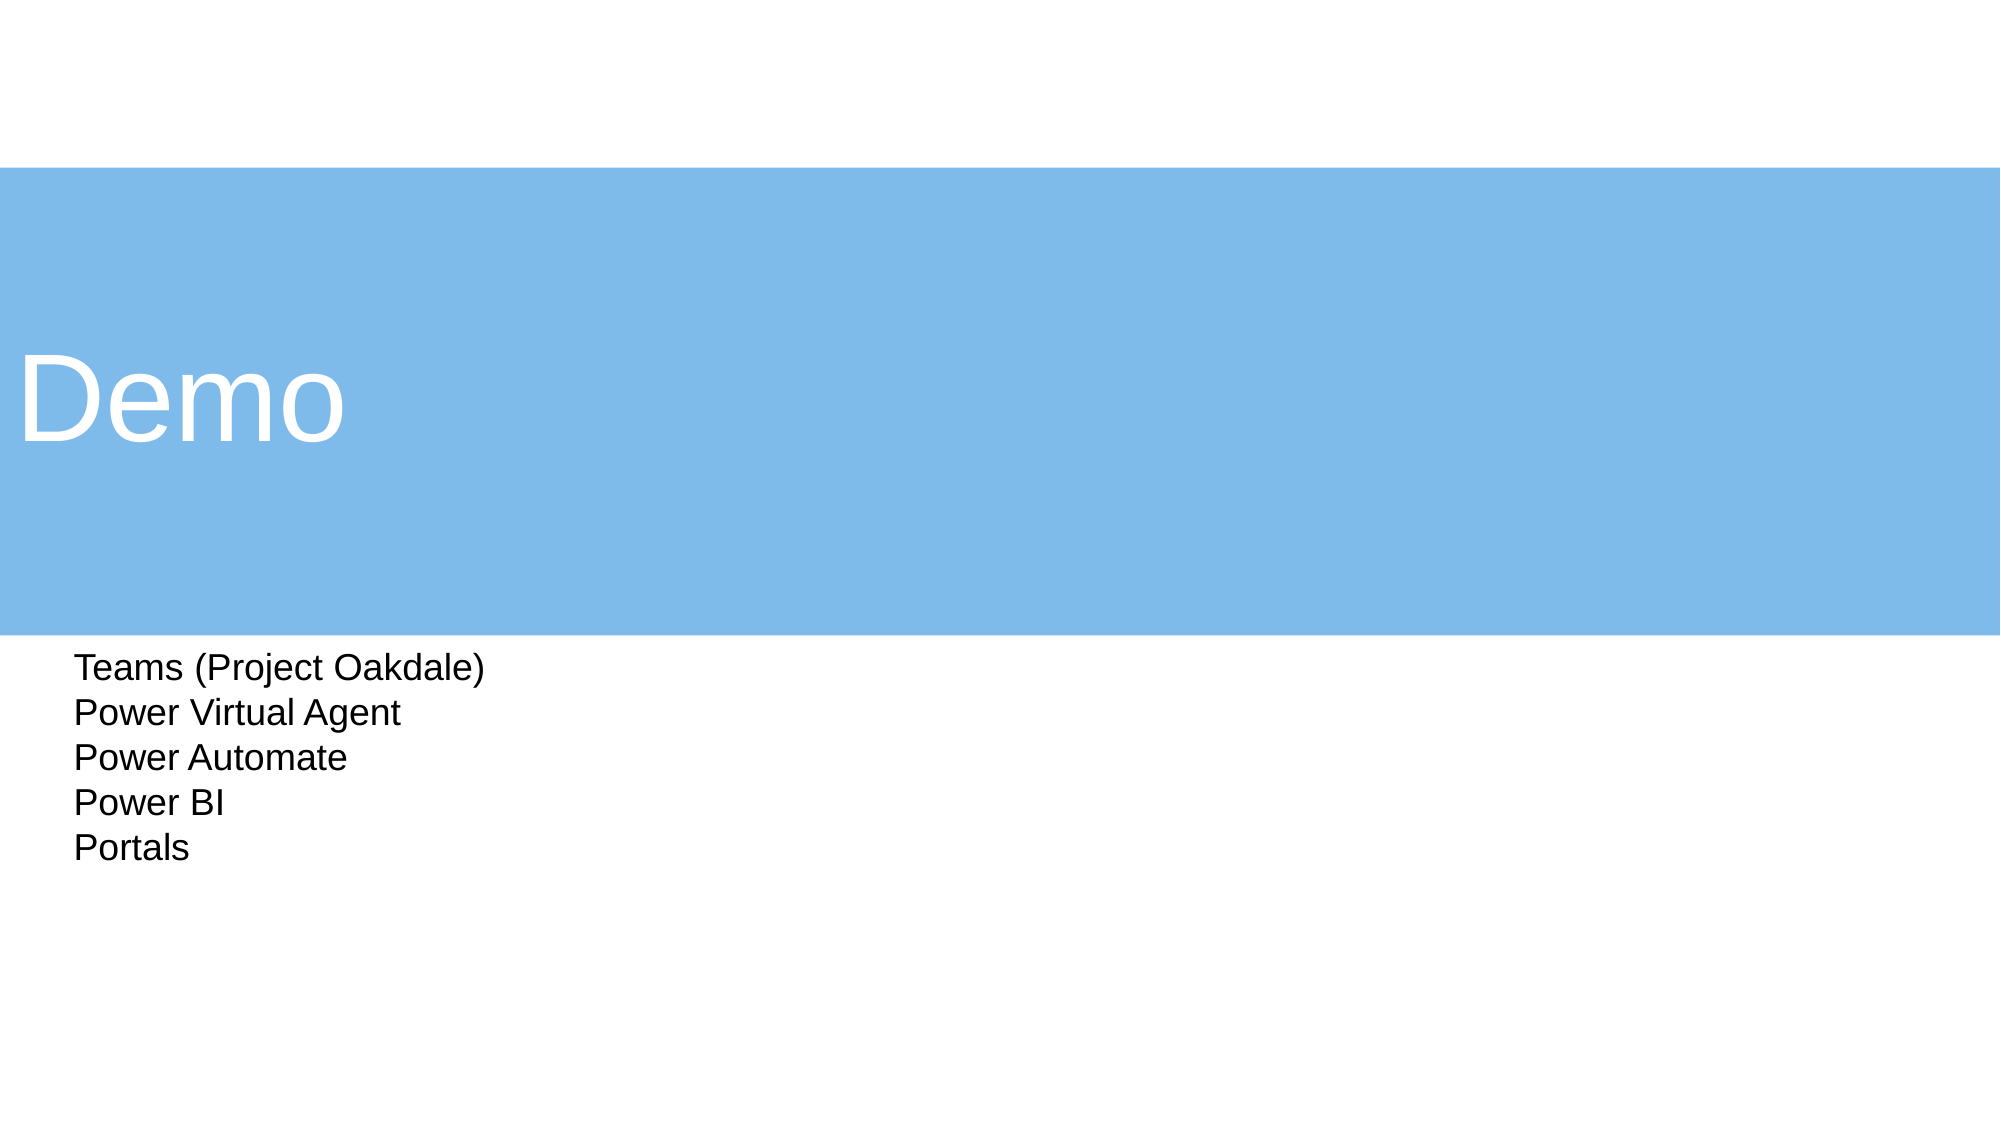

# Demo
Teams (Project Oakdale)
Power Virtual Agent
Power Automate
Power BI
Portals